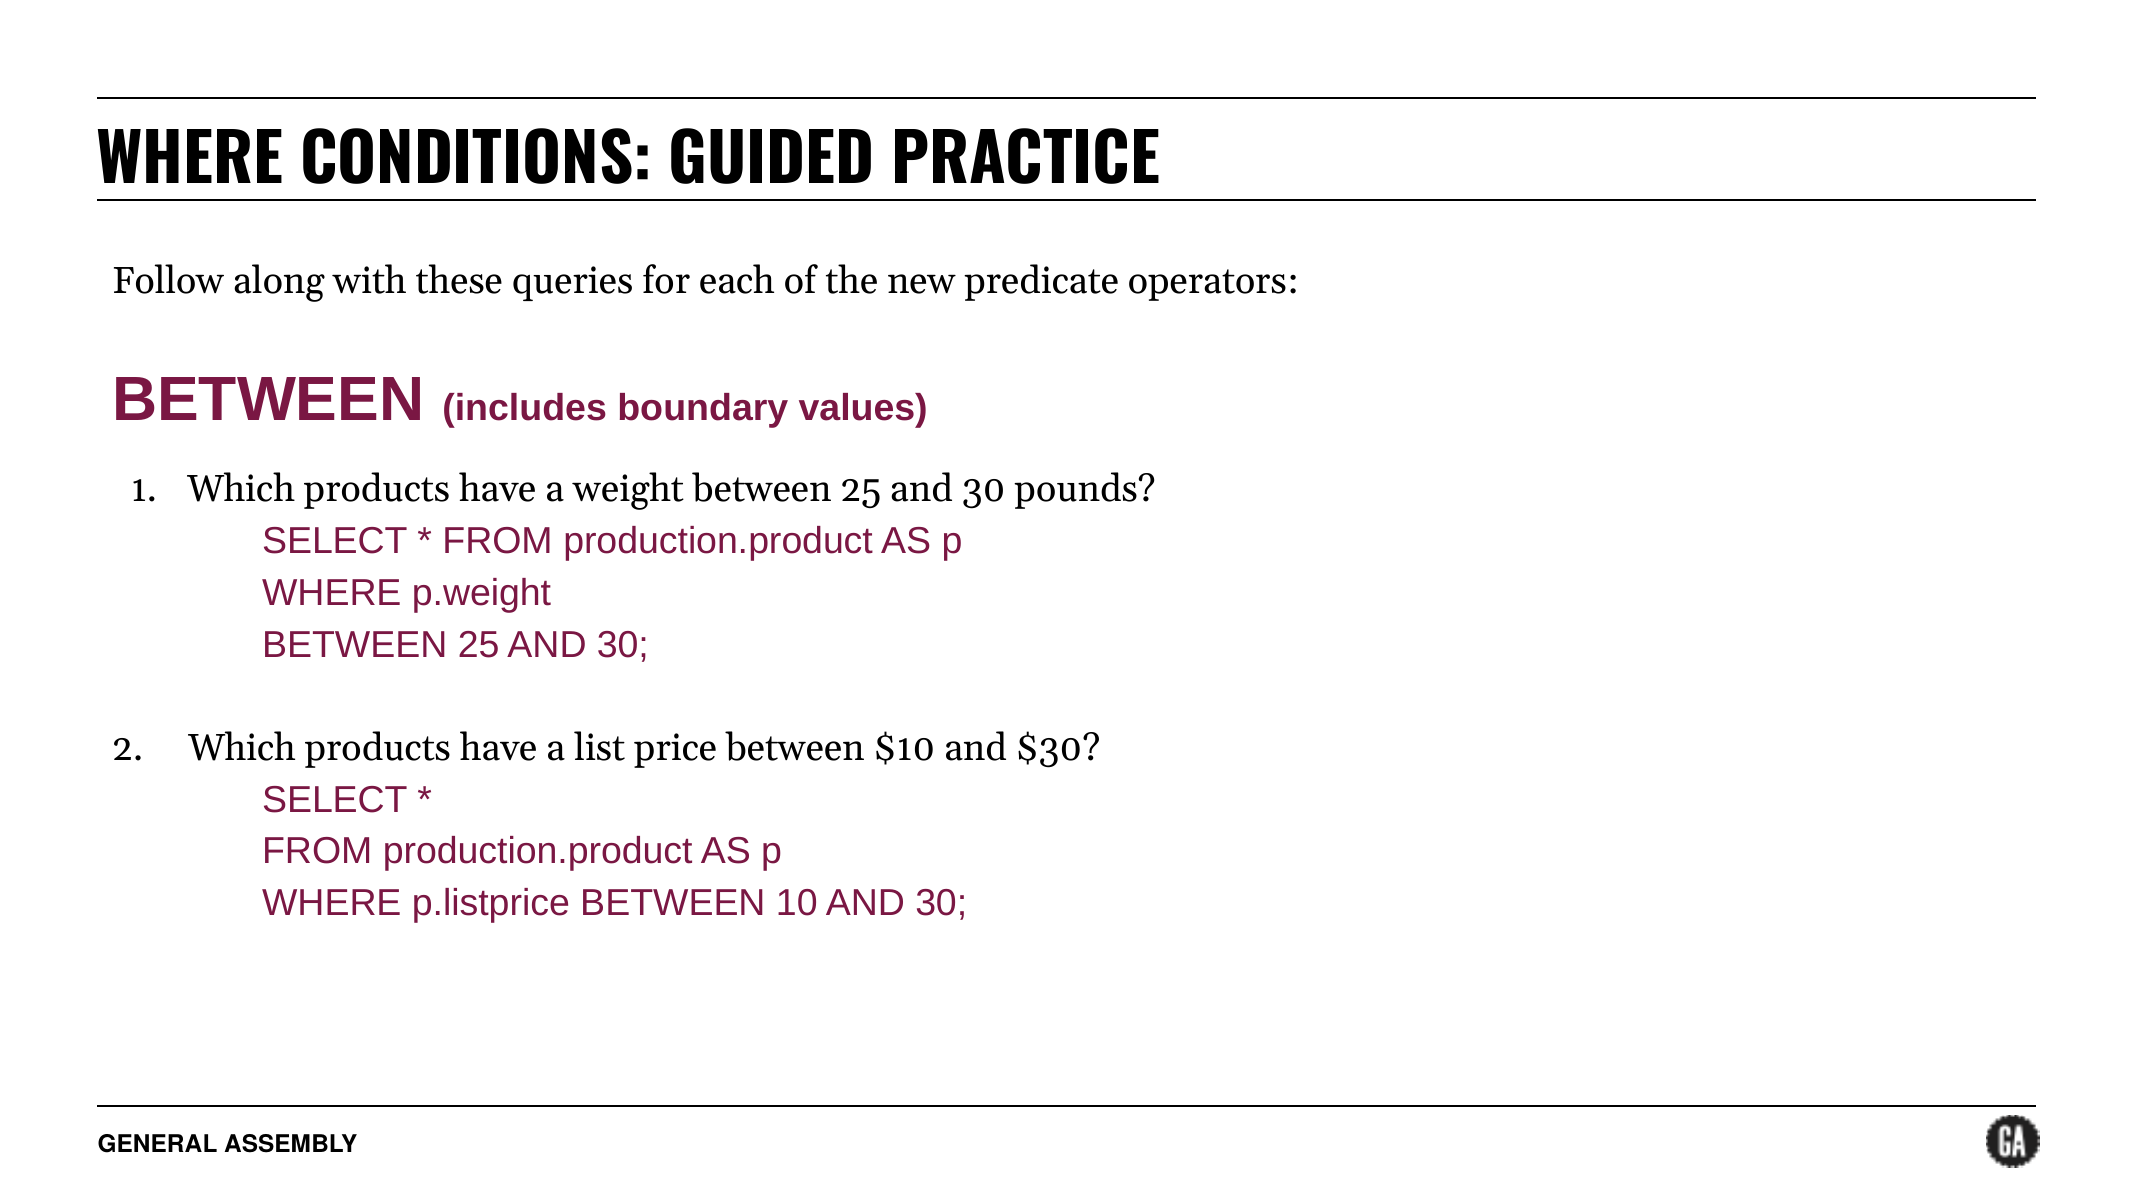

# WHERE CONDITIONS: GUIDED PRACTICE
Follow along with these queries for each of the new predicate operators:
BETWEEN (includes boundary values)
Which products have a weight between 25 and 30 pounds?
SELECT * FROM production.product AS p
WHERE p.weight
BETWEEN 25 AND 30;

2.     Which products have a list price between $10 and $30?
SELECT *
FROM production.product AS p
WHERE p.listprice BETWEEN 10 AND 30;